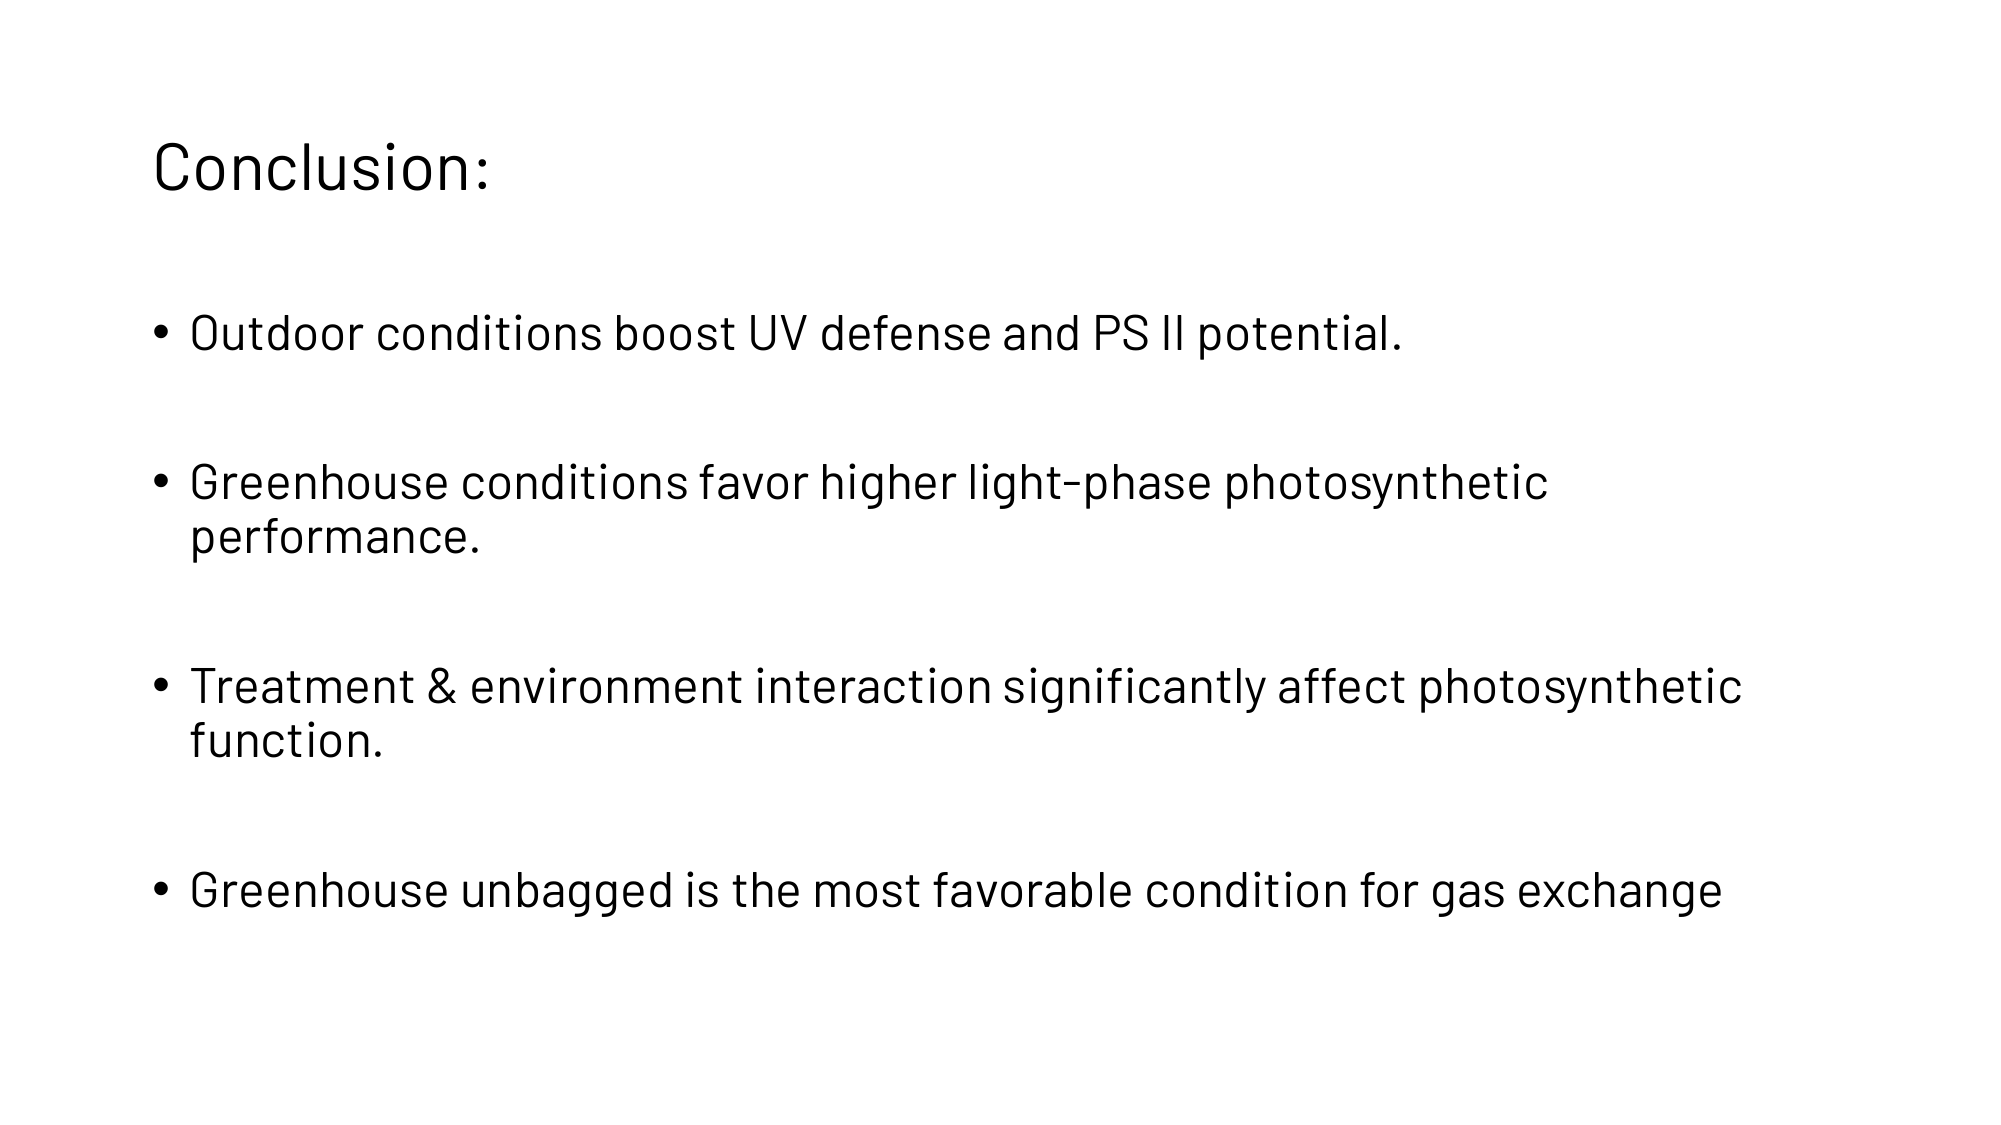

# Conclusion:
Outdoor conditions boost UV defense and PS II potential.

Greenhouse conditions favor higher light-phase photosynthetic performance.

Treatment & environment interaction significantly affect photosynthetic function.

Greenhouse unbagged is the most favorable condition for gas exchange